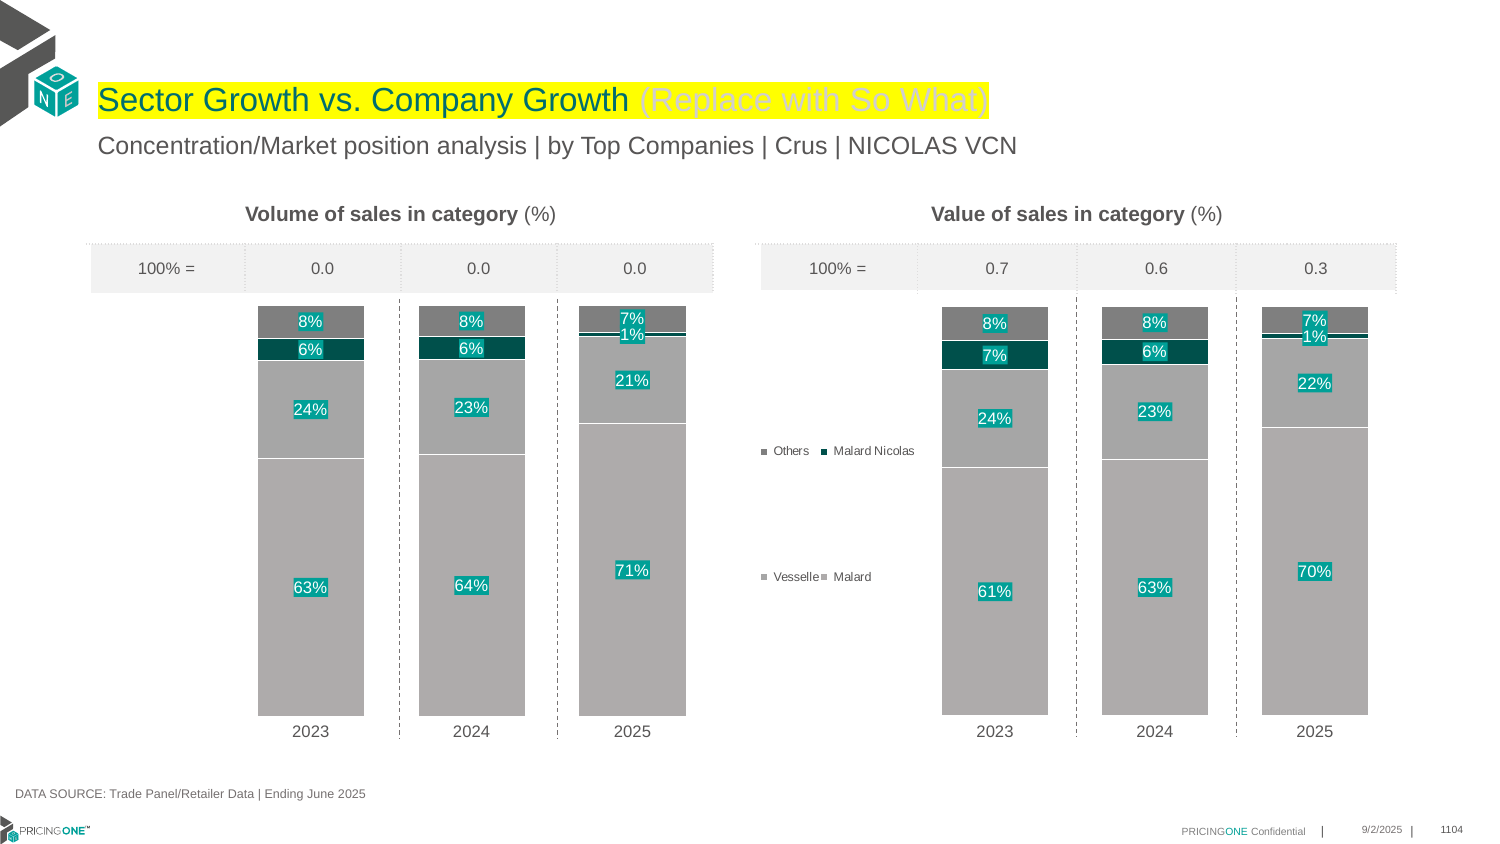

# Sector Growth vs. Company Growth (Replace with So What)
Concentration/Market position analysis | by Top Companies | Crus | NICOLAS VCN
| Volume of sales in category (%) |  |  |  |
| --- | --- | --- | --- |
| 100% = | 0.0 | 0.0 | 0.0 |
| Value of sales in category (%) |  |  |  |
| --- | --- | --- | --- |
| 100% = | 0.7 | 0.6 | 0.3 |

### Chart

| Category | Malard | Vesselle | Malard Nicolas | Others |
|---|---|---|---|---|
| 2023 | 0.6278245934195695 | 0.2369169663464119 | 0.05571359562020289 | 0.07954484461381568 |
| 2024 | 0.6363696676175944 | 0.23114177668679095 | 0.056126849333244876 | 0.0763617063623698 |
| 2025 | 0.712742980561555 | 0.21166306695464362 | 0.010182042579450786 | 0.06541190990435052 |

### Chart

| Category | Malard | Vesselle | Malard Nicolas | Others |
|---|---|---|---|---|
| 2023 | 0.6057137703530522 | 0.24042235835246942 | 0.06920904934682919 | 0.0846548219476492 |
| 2024 | 0.6264300882606676 | 0.23188167761629835 | 0.060425376600968875 | 0.08126285752206516 |
| 2025 | 0.704595008035939 | 0.21550645779679725 | 0.01194740816761226 | 0.06795112599965146 |
DATA SOURCE: Trade Panel/Retailer Data | Ending June 2025

9/2/2025
1104